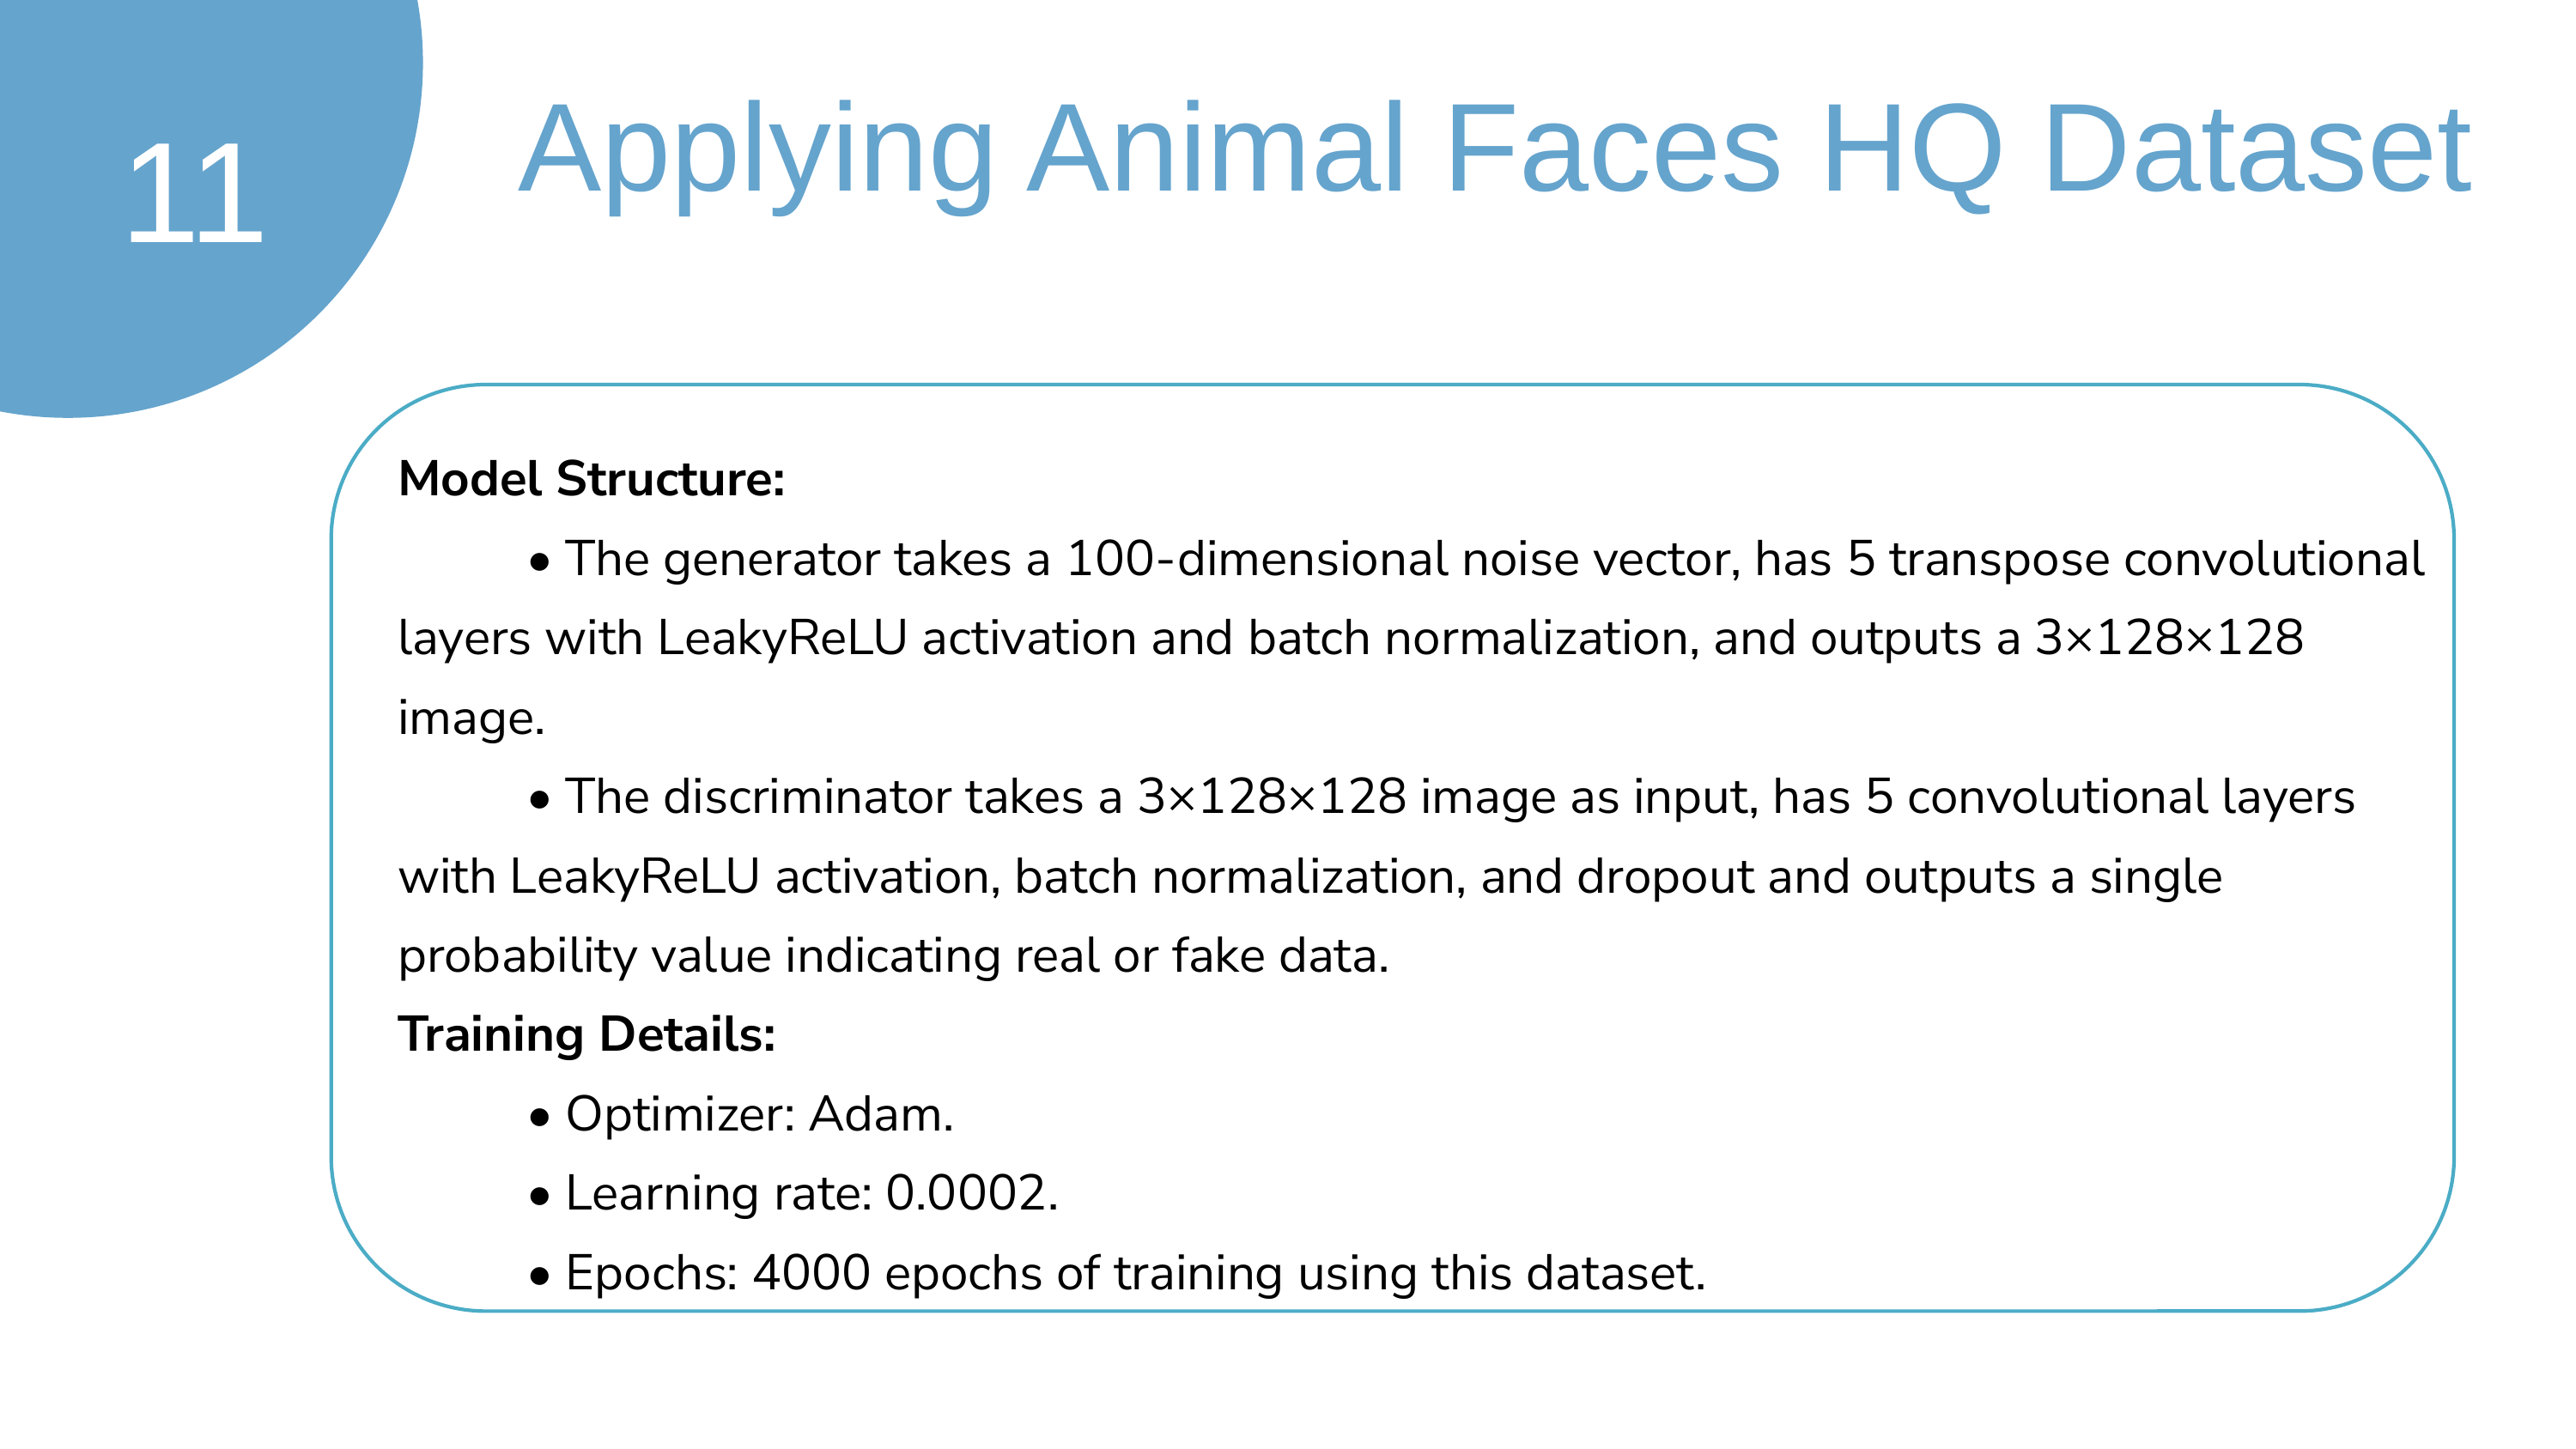

Applying Animal Faces HQ Dataset
11

Model Structure:
	• The generator takes a 100-dimensional noise vector, has 5 transpose convolutional layers with LeakyReLU activation and batch normalization, and outputs a 3×128×128 image.
	• The discriminator takes a 3×128×128 image as input, has 5 convolutional layers with LeakyReLU activation, batch normalization, and dropout and outputs a single probability value indicating real or fake data.
Training Details:
	• Optimizer: Adam.
	• Learning rate: 0.0002.
	• Epochs: 4000 epochs of training using this dataset.